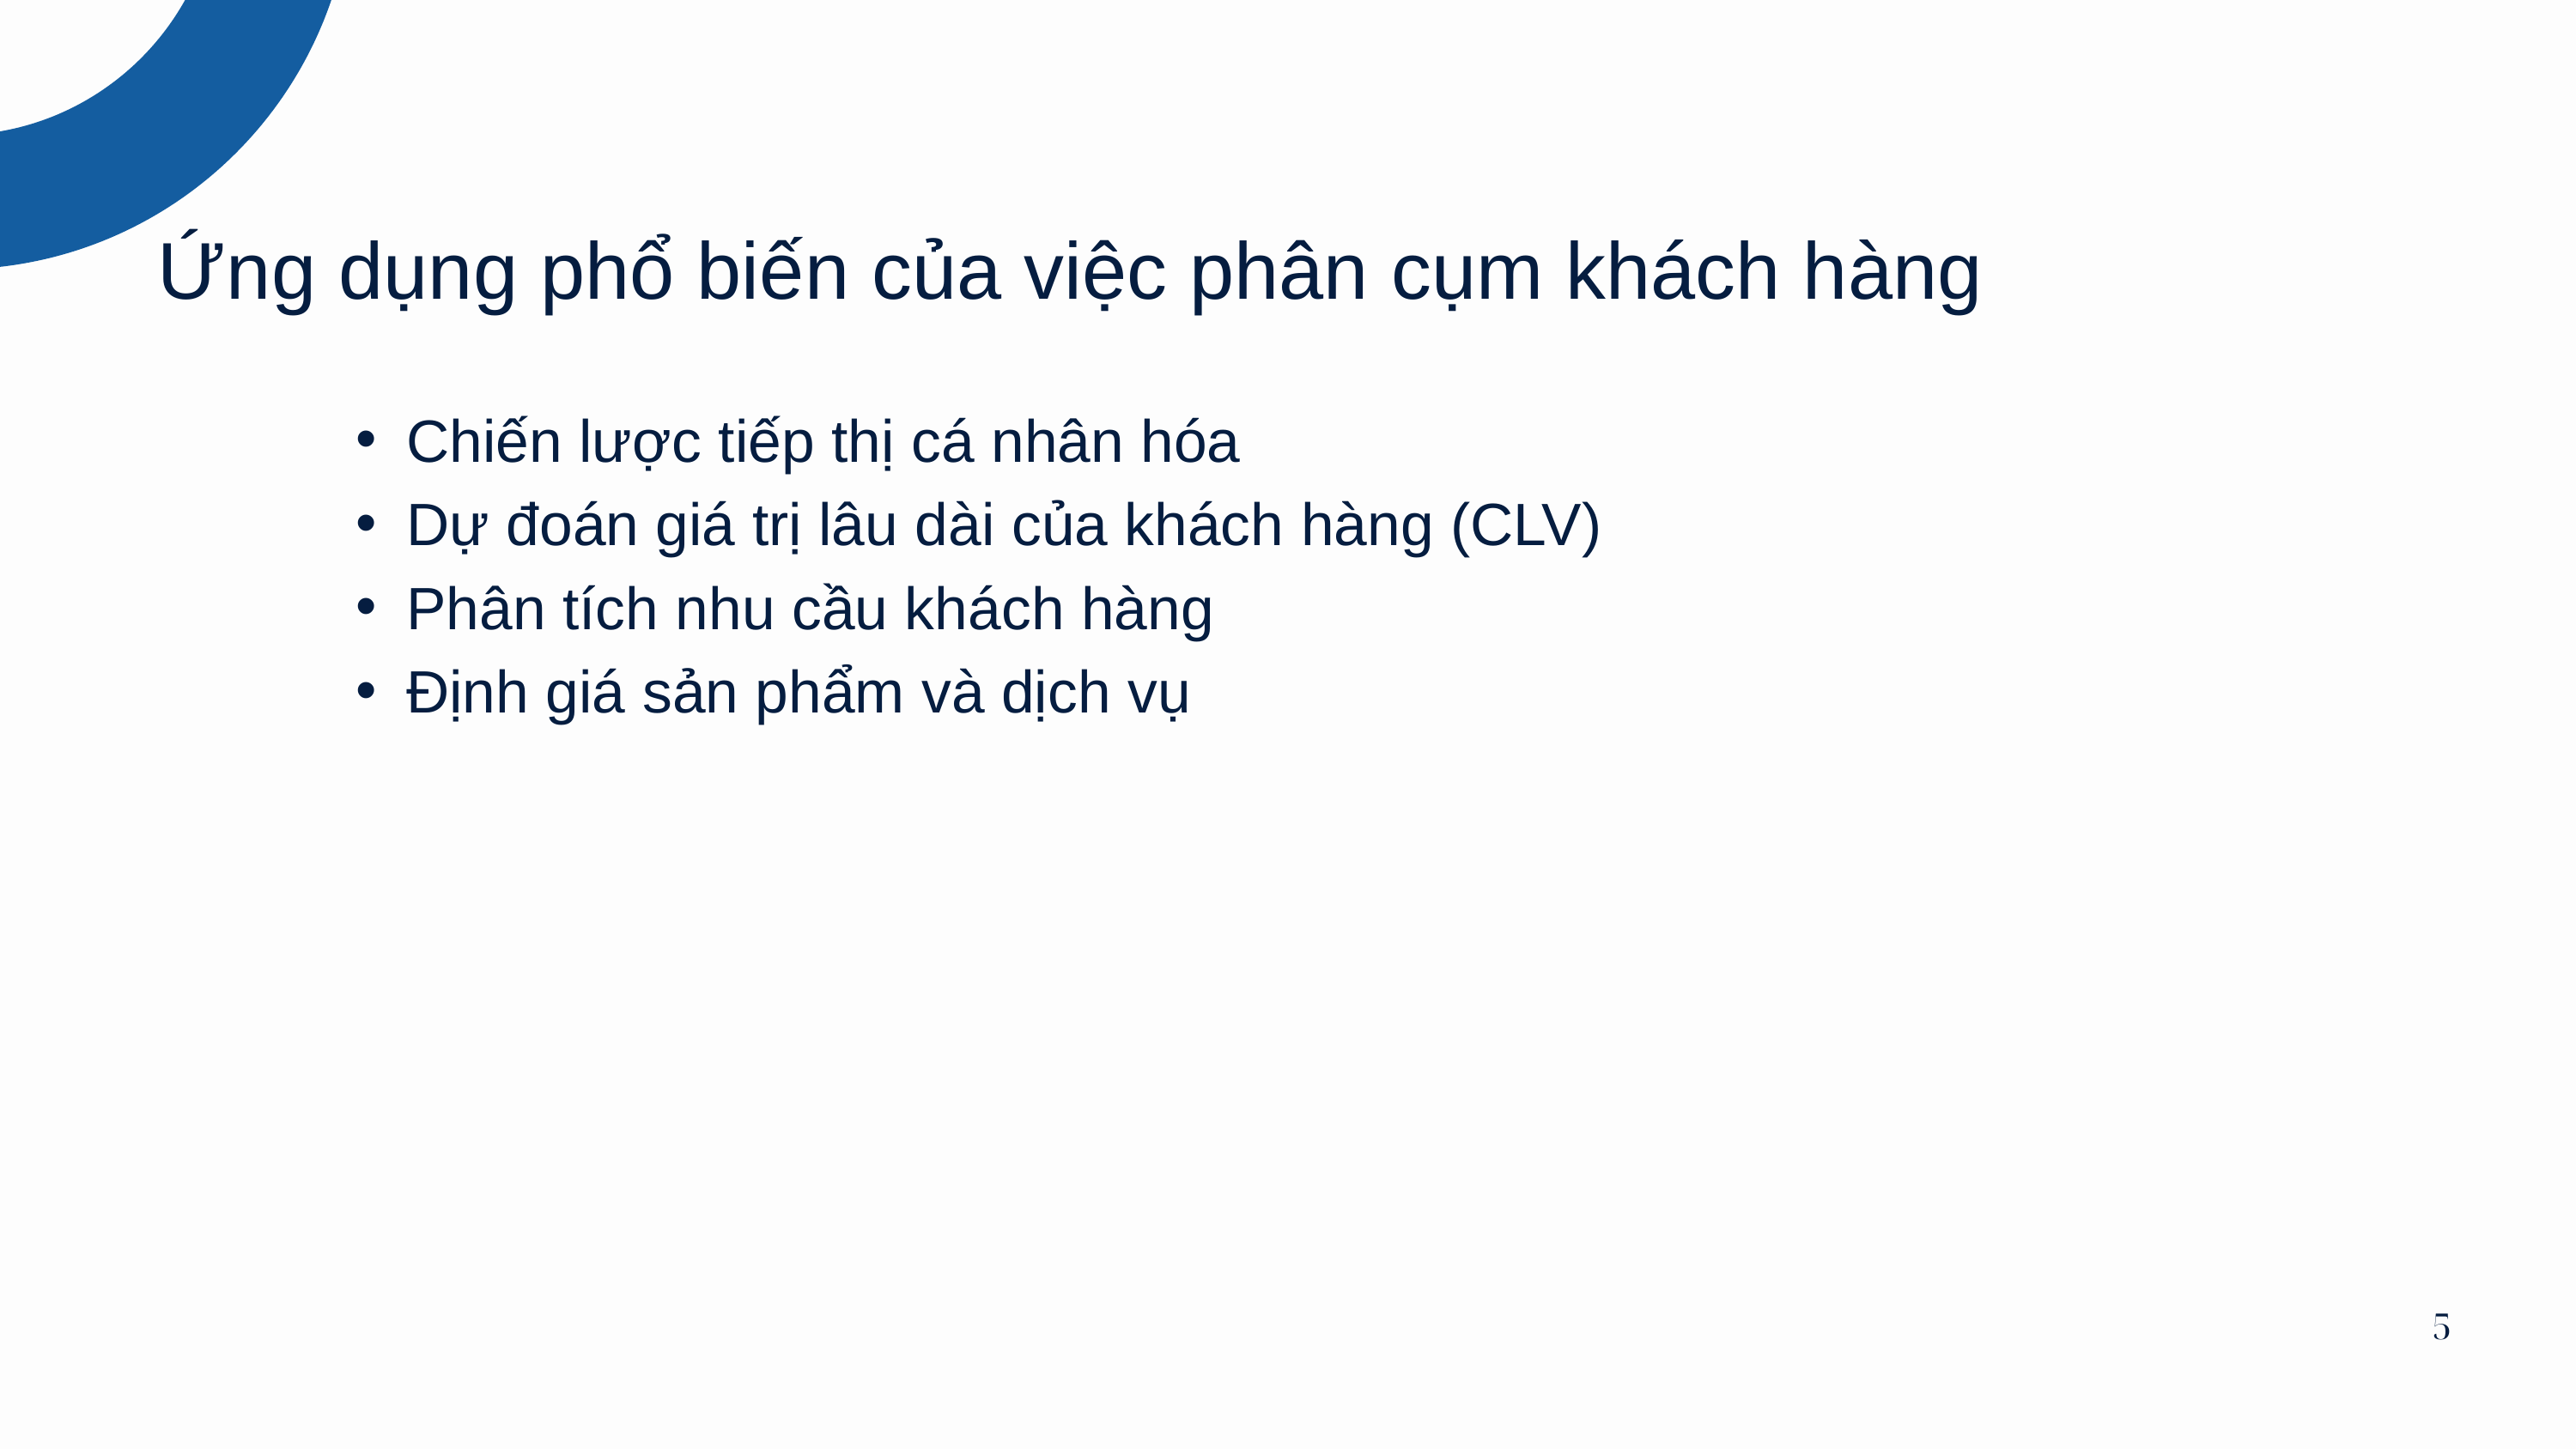

Ứng dụng phổ biến của việc phân cụm khách hàng
​Chiến lược tiếp thị cá nhân hóa
​Dự đoán giá trị lâu dài của khách hàng (CLV)
​Phân tích nhu cầu khách hàng
​Định giá sản phẩm và dịch vụ
5